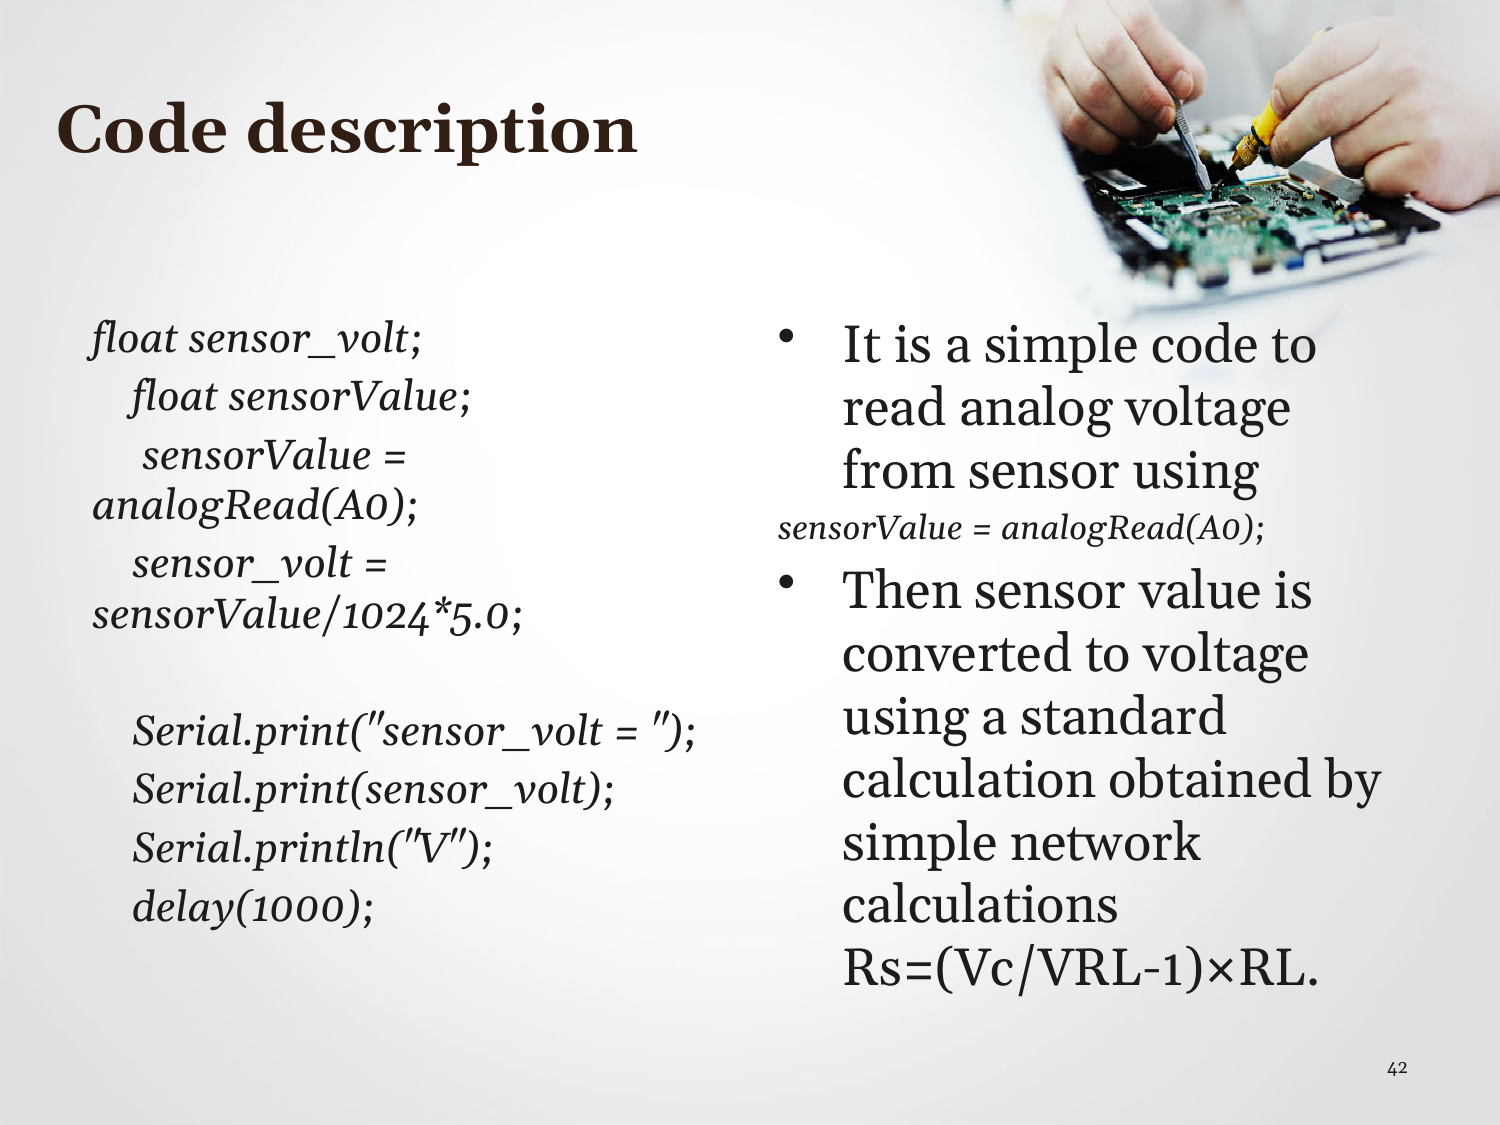

# Code description
float sensor_volt;
    float sensorValue;
     sensorValue = analogRead(A0);
    sensor_volt = sensorValue/1024*5.0;

    Serial.print("sensor_volt = ");
    Serial.print(sensor_volt);
    Serial.println("V");
    delay(1000);
It is a simple code to read analog voltage from sensor using
sensorValue = analogRead(A0);
Then sensor value is converted to voltage using a standard calculation obtained by simple network calculations Rs=(Vc/VRL-1)×RL.
42